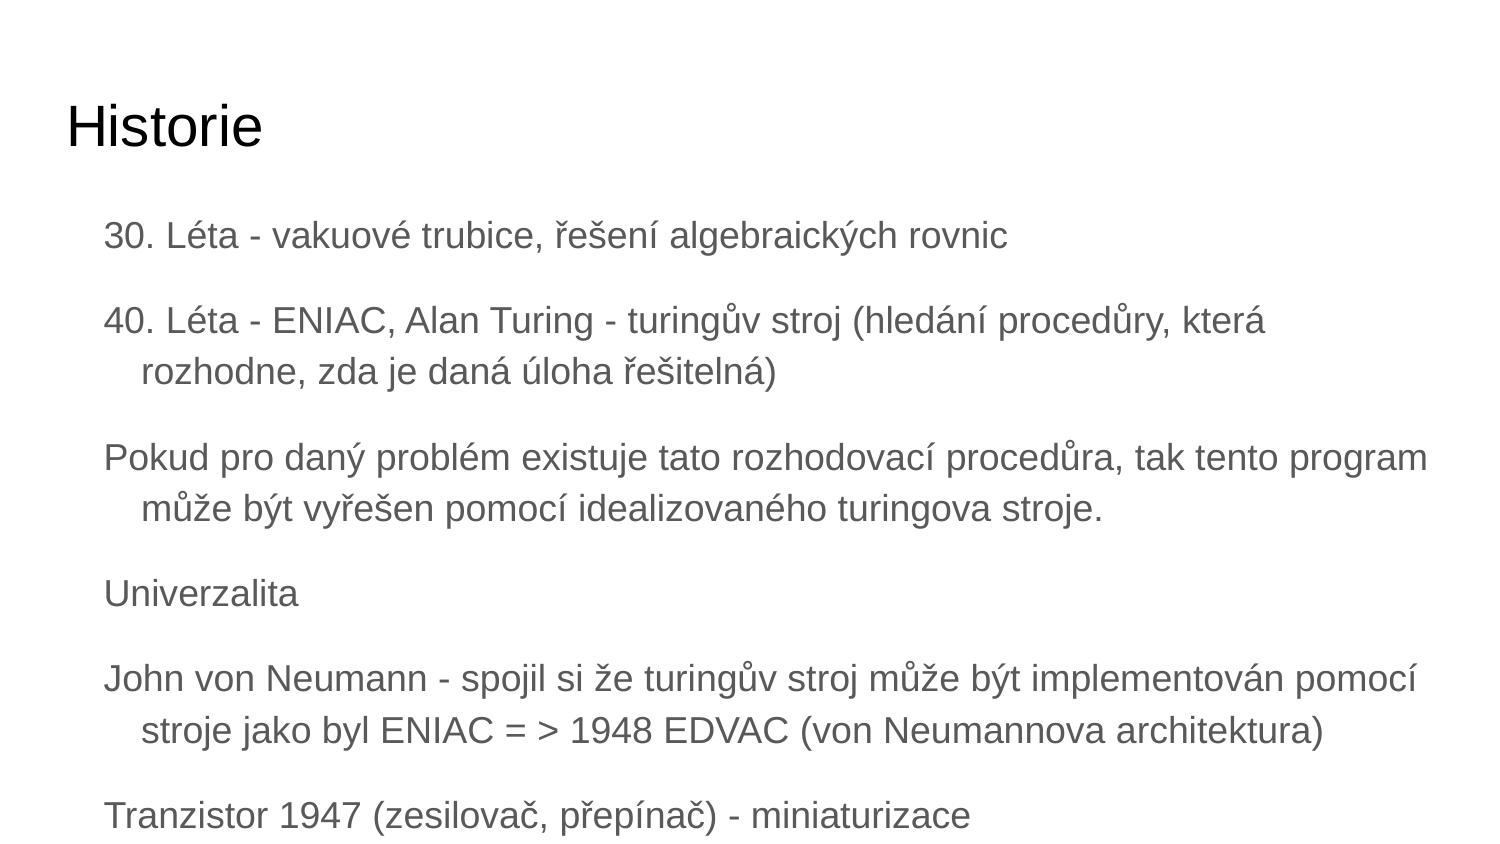

# Historie
30. Léta - vakuové trubice, řešení algebraických rovnic
40. Léta - ENIAC, Alan Turing - turingův stroj (hledání procedůry, která rozhodne, zda je daná úloha řešitelná)
Pokud pro daný problém existuje tato rozhodovací procedůra, tak tento program může být vyřešen pomocí idealizovaného turingova stroje.
Univerzalita
John von Neumann - spojil si že turingův stroj může být implementován pomocí stroje jako byl ENIAC = > 1948 EDVAC (von Neumannova architektura)
Tranzistor 1947 (zesilovač, přepínač) - miniaturizace
Moore 1965 - Mooreův zákon (výkon se zdvojnásobuje každých 18 měsíců)
Proč binární soustava?